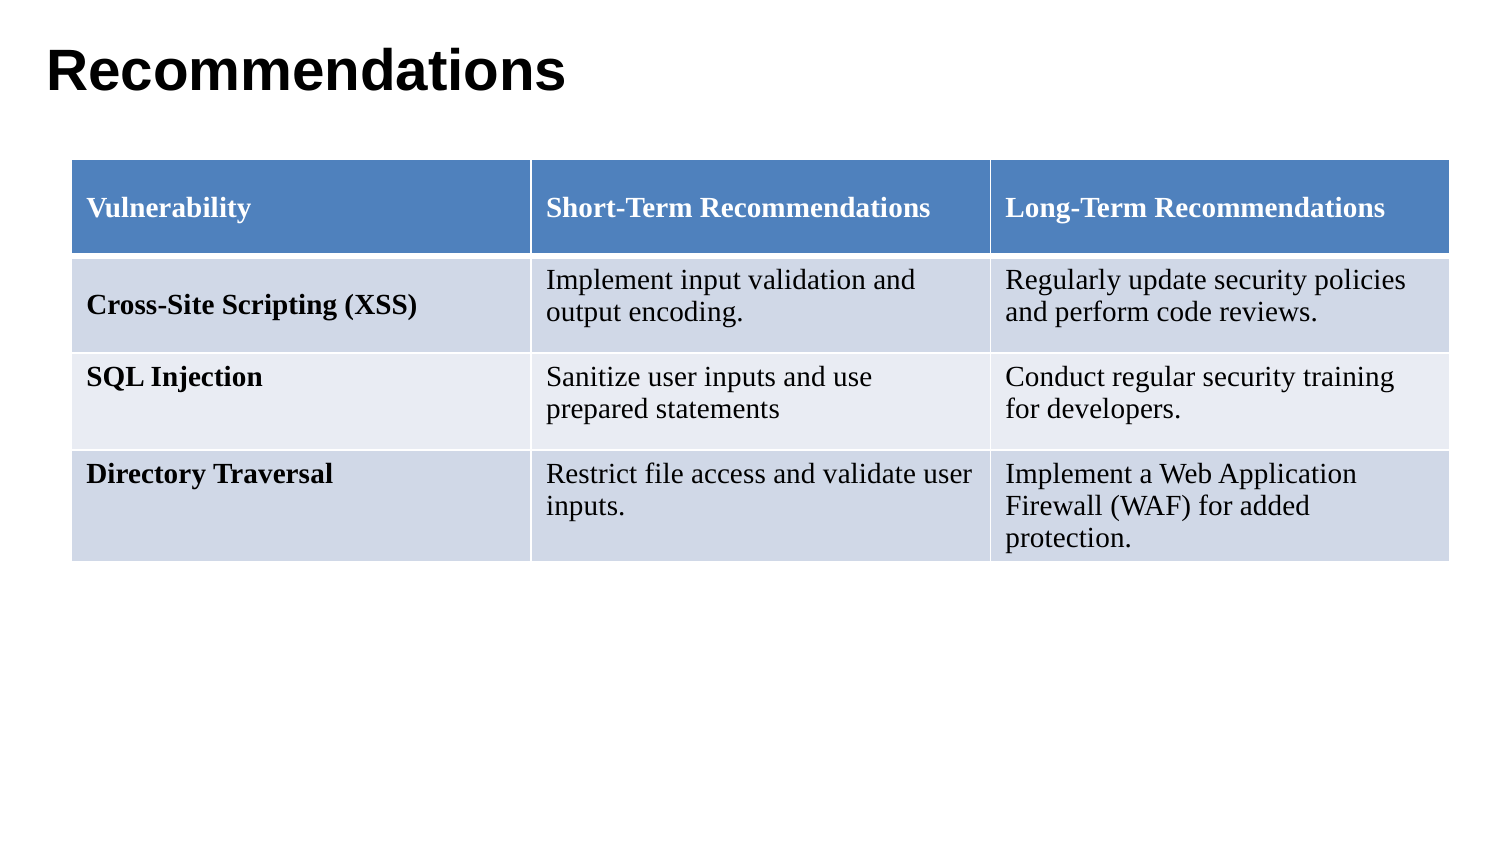

# Recommendations
| Vulnerability | Short-Term Recommendations | Long-Term Recommendations |
| --- | --- | --- |
| Cross-Site Scripting (XSS) | Implement input validation and output encoding. | Regularly update security policies and perform code reviews. |
| SQL Injection | Sanitize user inputs and use prepared statements | Conduct regular security training for developers. |
| Directory Traversal | Restrict file access and validate user inputs. | Implement a Web Application Firewall (WAF) for added protection. |